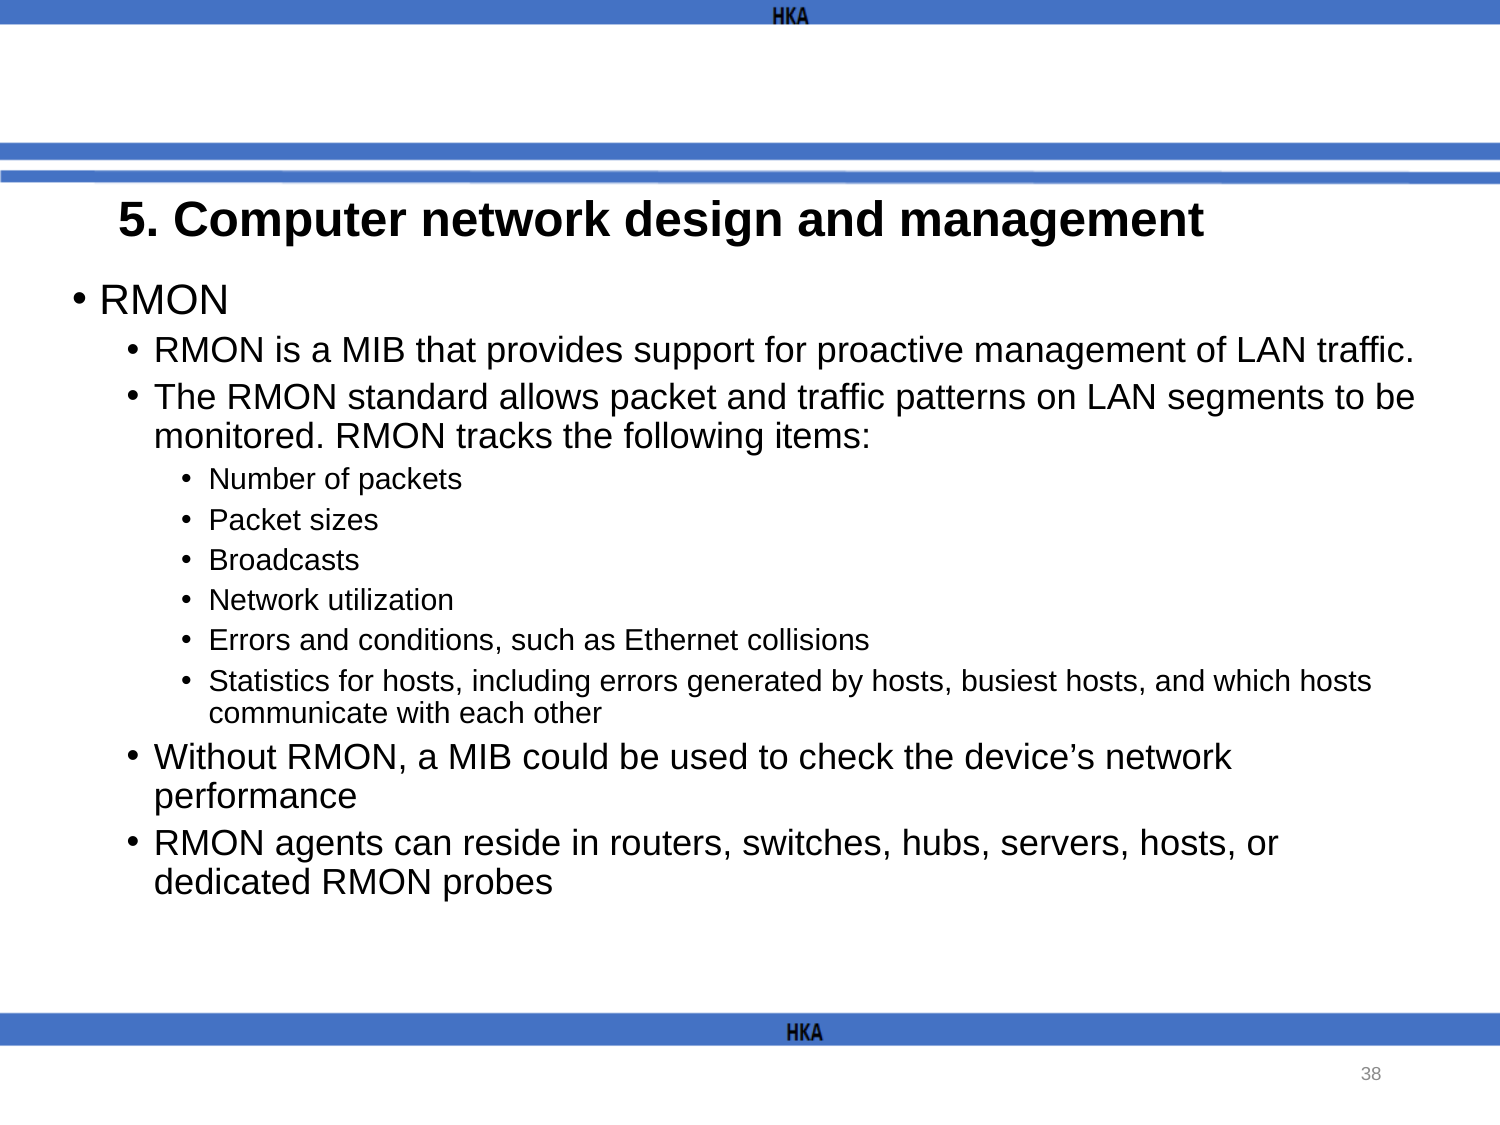

# 5. Computer network design and management
RMON
RMON is a MIB that provides support for proactive management of LAN traffic.
The RMON standard allows packet and traffic patterns on LAN segments to be monitored. RMON tracks the following items:
Number of packets
Packet sizes
Broadcasts
Network utilization
Errors and conditions, such as Ethernet collisions
Statistics for hosts, including errors generated by hosts, busiest hosts, and which hosts communicate with each other
Without RMON, a MIB could be used to check the device’s network performance
RMON agents can reside in routers, switches, hubs, servers, hosts, or dedicated RMON probes
38